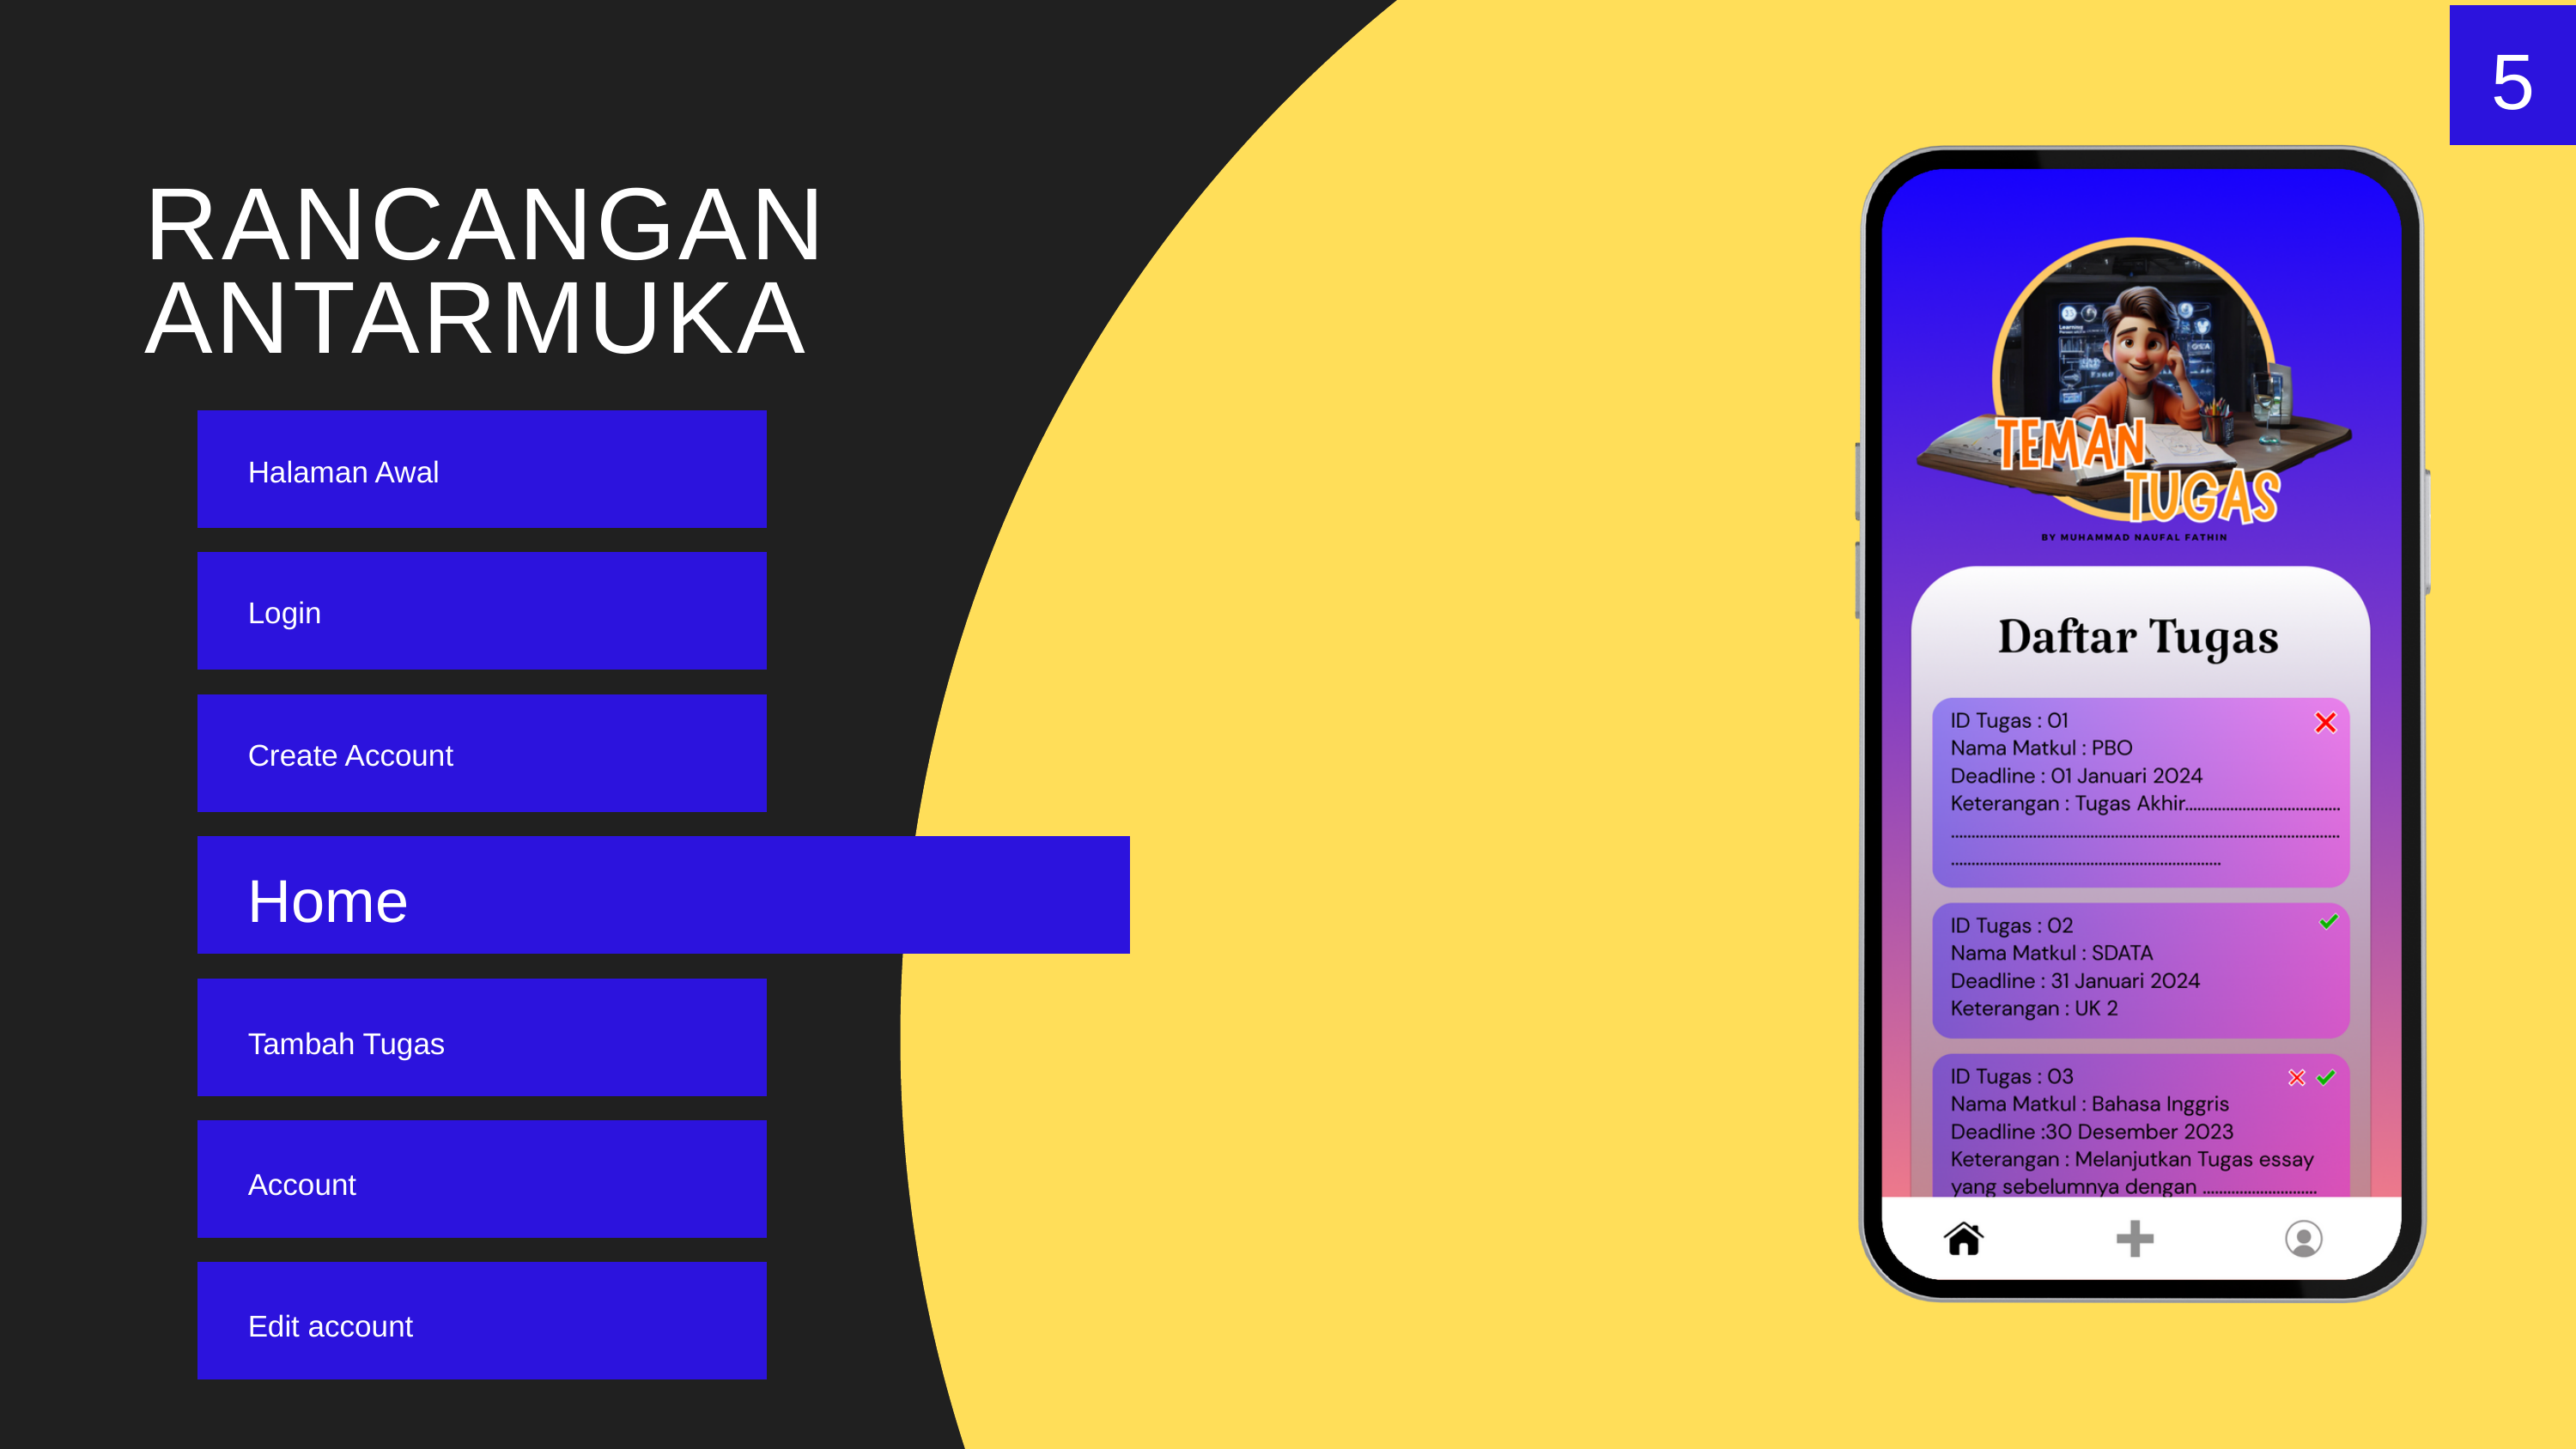

5

RANCANGAN
ANTARMUKA

Halaman Awal

Login

Create Account

Home

Tambah Tugas

Account

Edit account